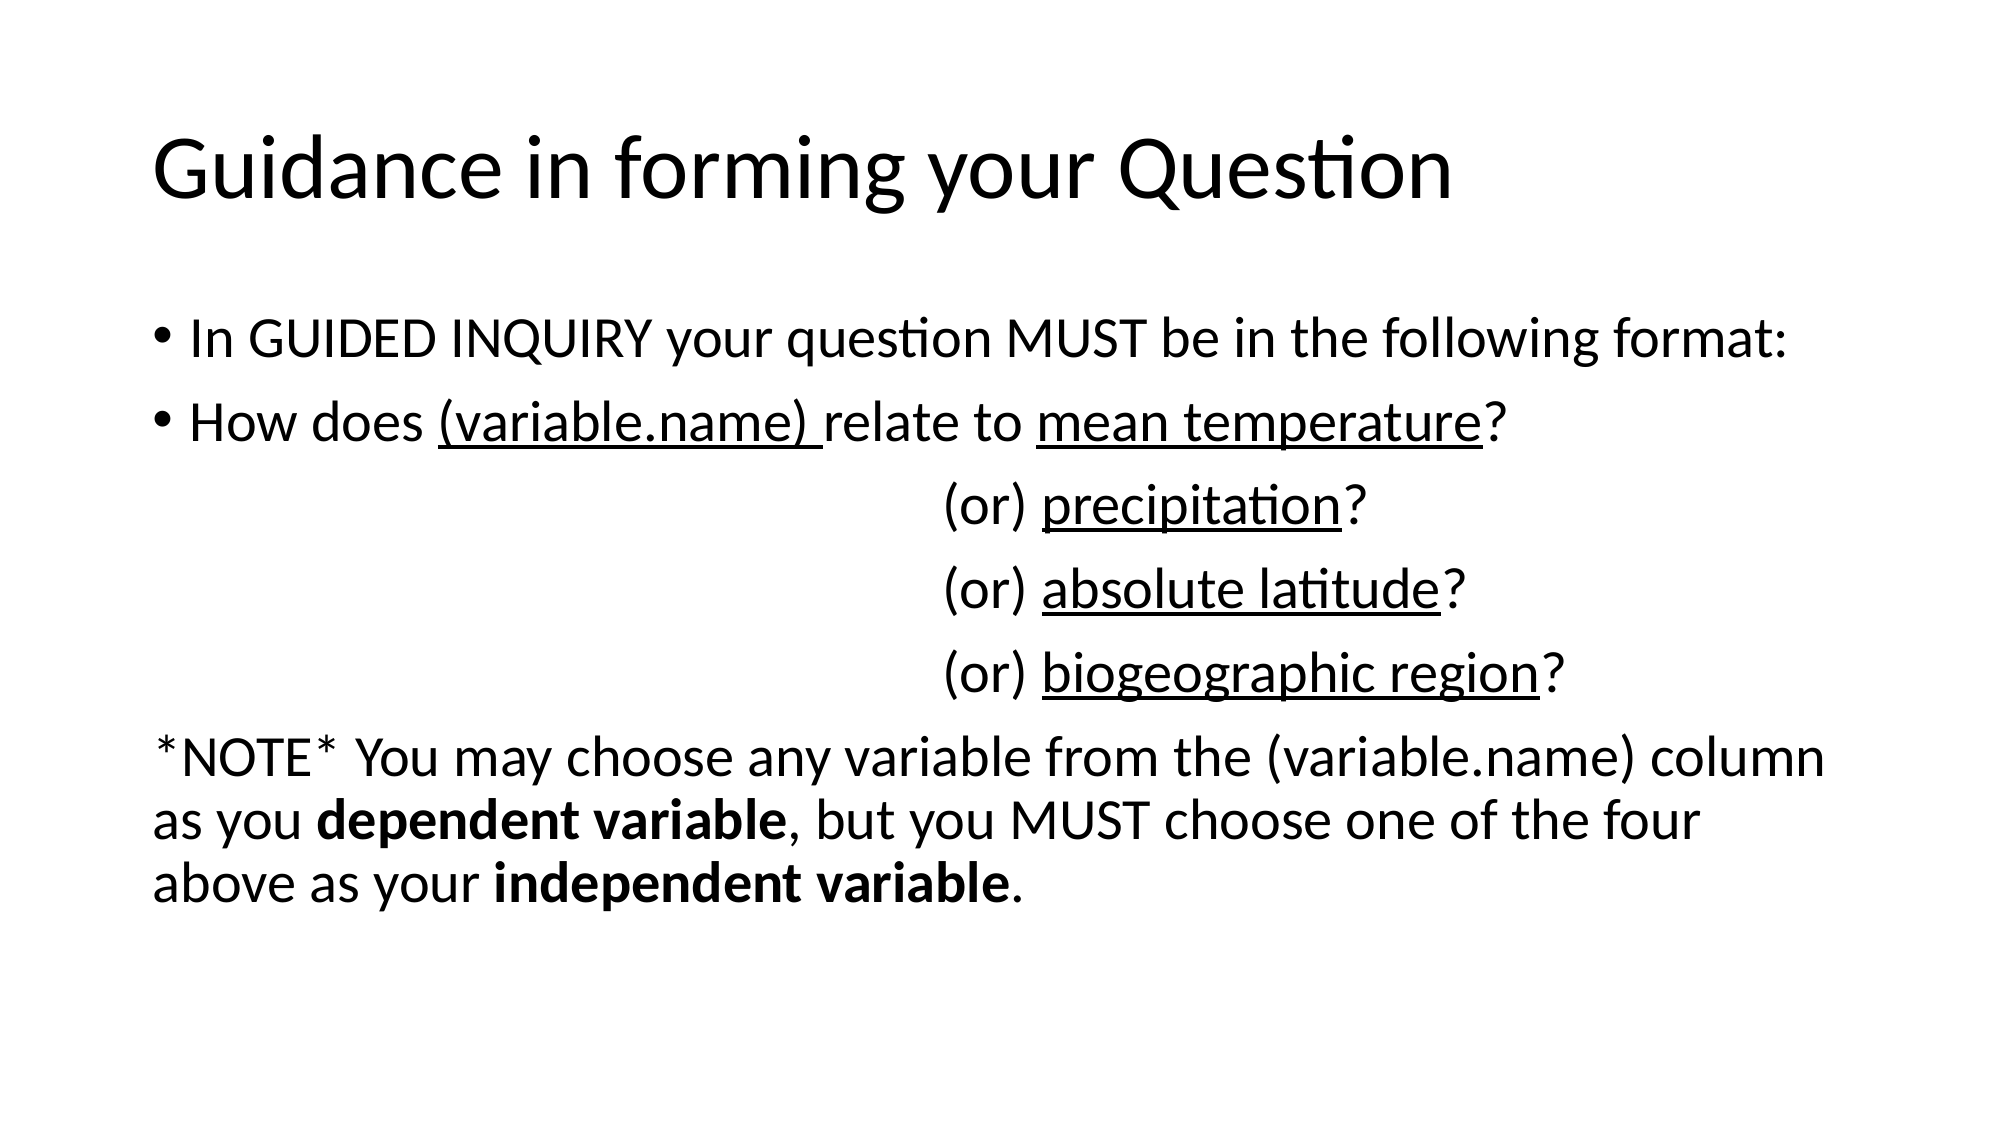

# Guidance in forming your Question
In GUIDED INQUIRY your question MUST be in the following format:
How does (variable.name) relate to mean temperature?
					   (or) precipitation?
					   (or) absolute latitude?
					   (or) biogeographic region?
*NOTE* You may choose any variable from the (variable.name) column as you dependent variable, but you MUST choose one of the four above as your independent variable.